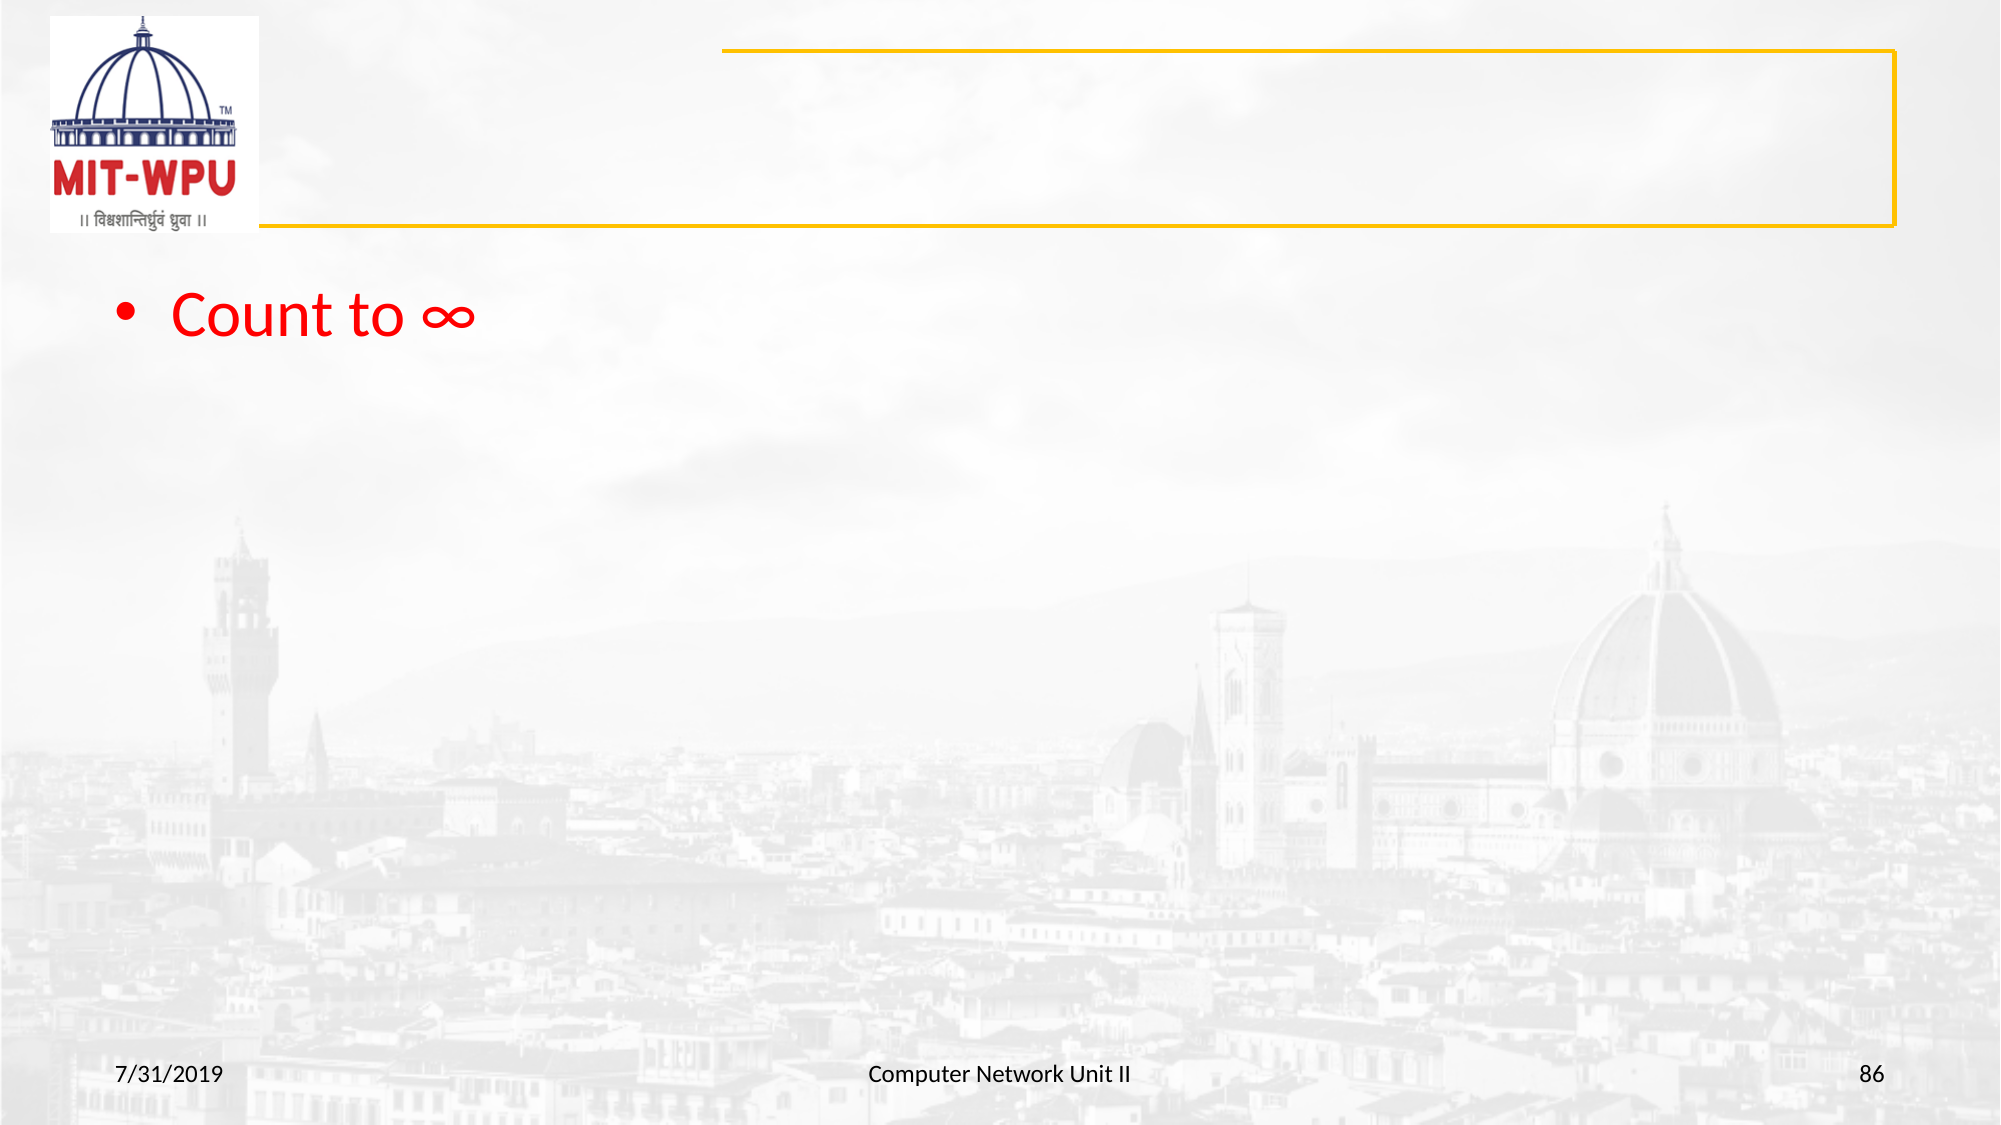

#
Count to ∞
7/31/2019
Computer Network Unit II
86